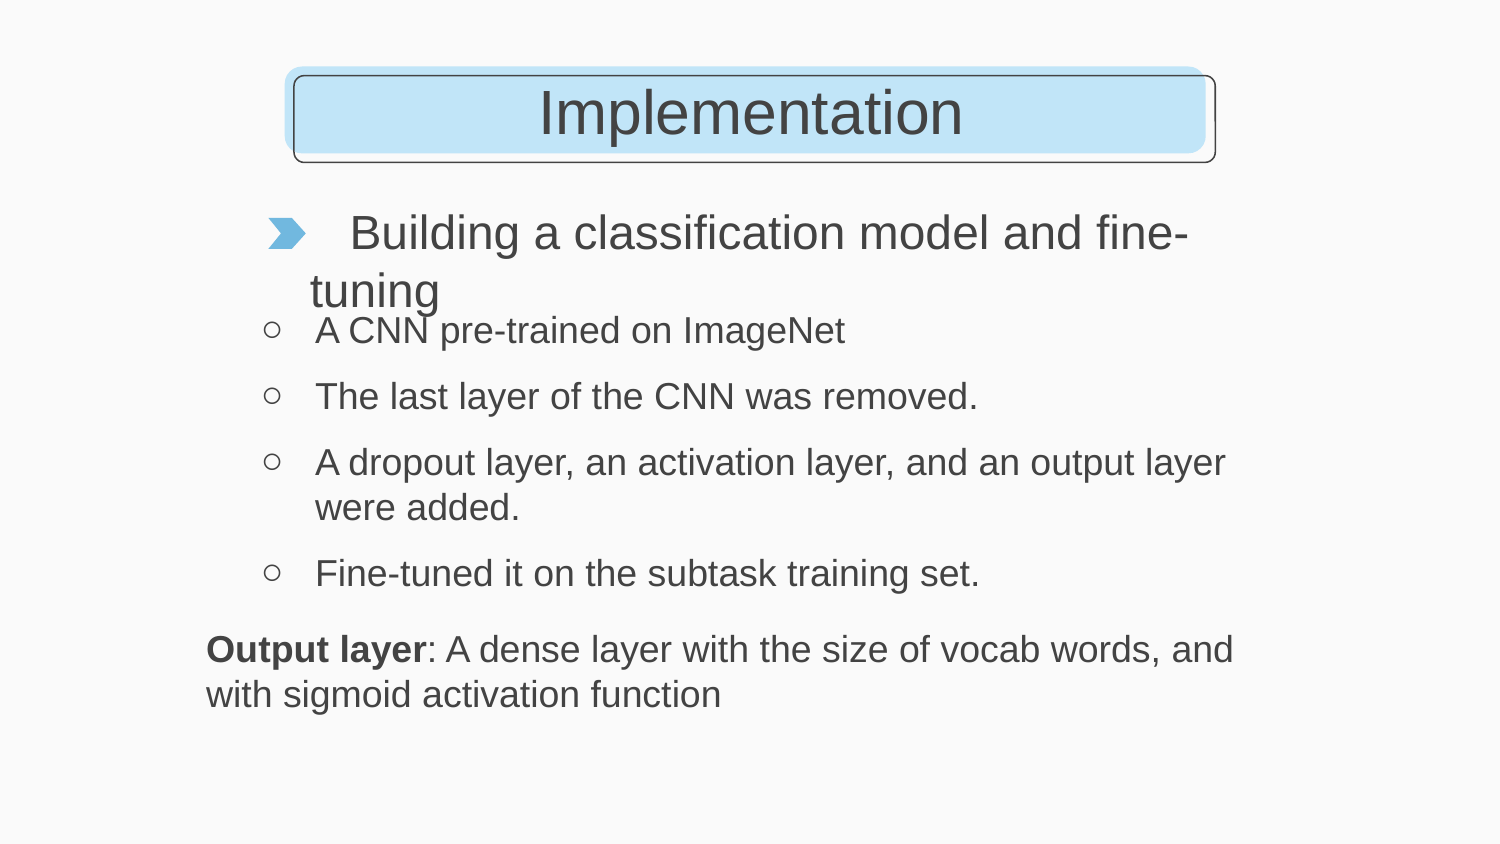

Implementation
# Building a classification model and fine-tuning

A CNN pre-trained on ImageNet
The last layer of the CNN was removed.
A dropout layer, an activation layer, and an output layer were added.
Fine-tuned it on the subtask training set.

Output layer: A dense layer with the size of vocab words, and with sigmoid activation function